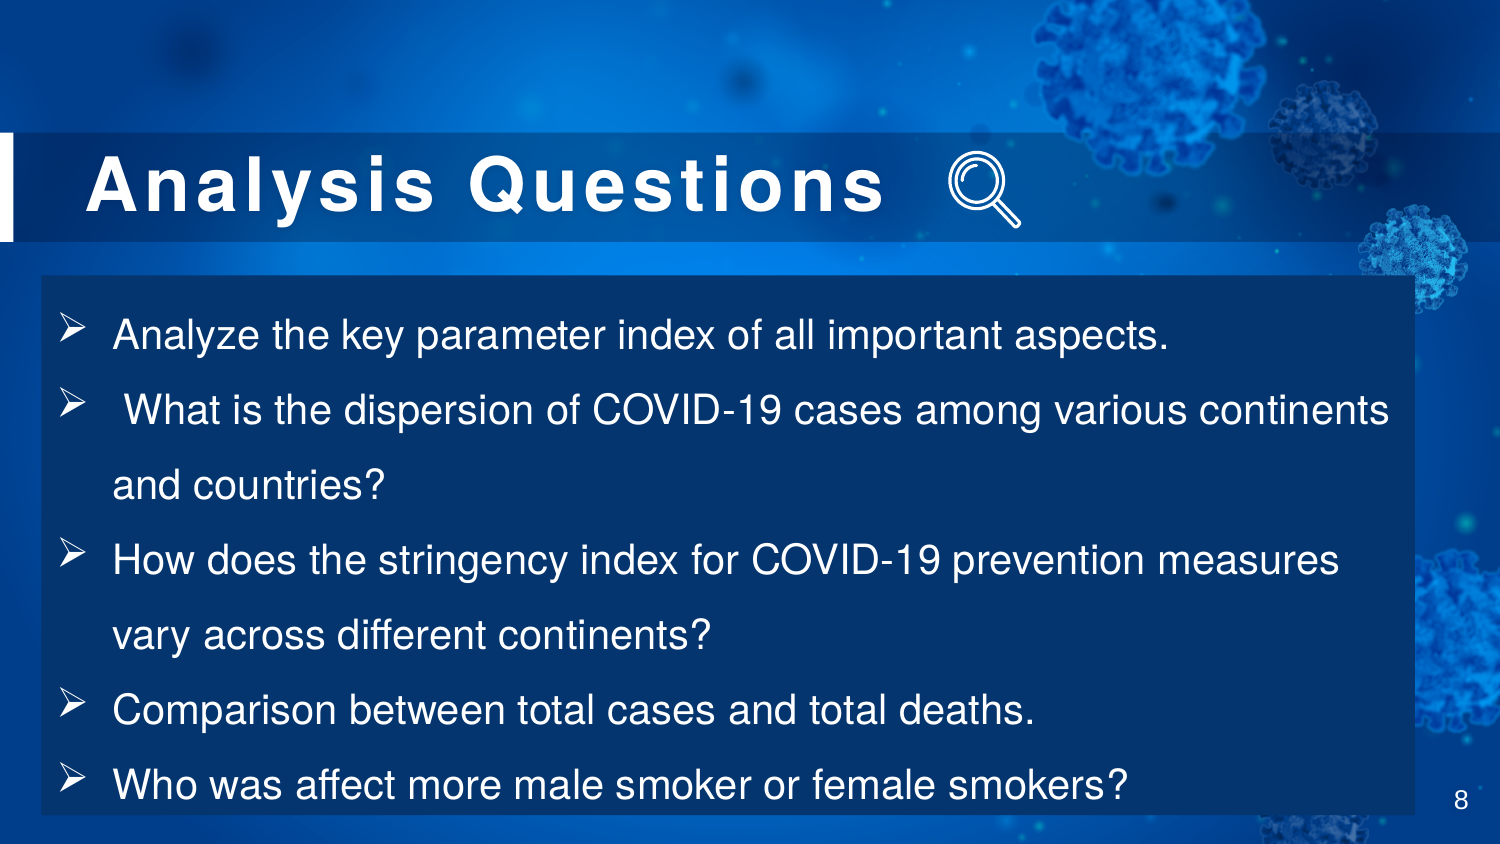

# Analysis Questions

Analyze the key parameter index of all important aspects.
 What is the dispersion of COVID-19 cases among various continents and countries?
How does the stringency index for COVID-19 prevention measures vary across different continents?
Comparison between total cases and total deaths.
Who was affect more male smoker or female smokers?
8